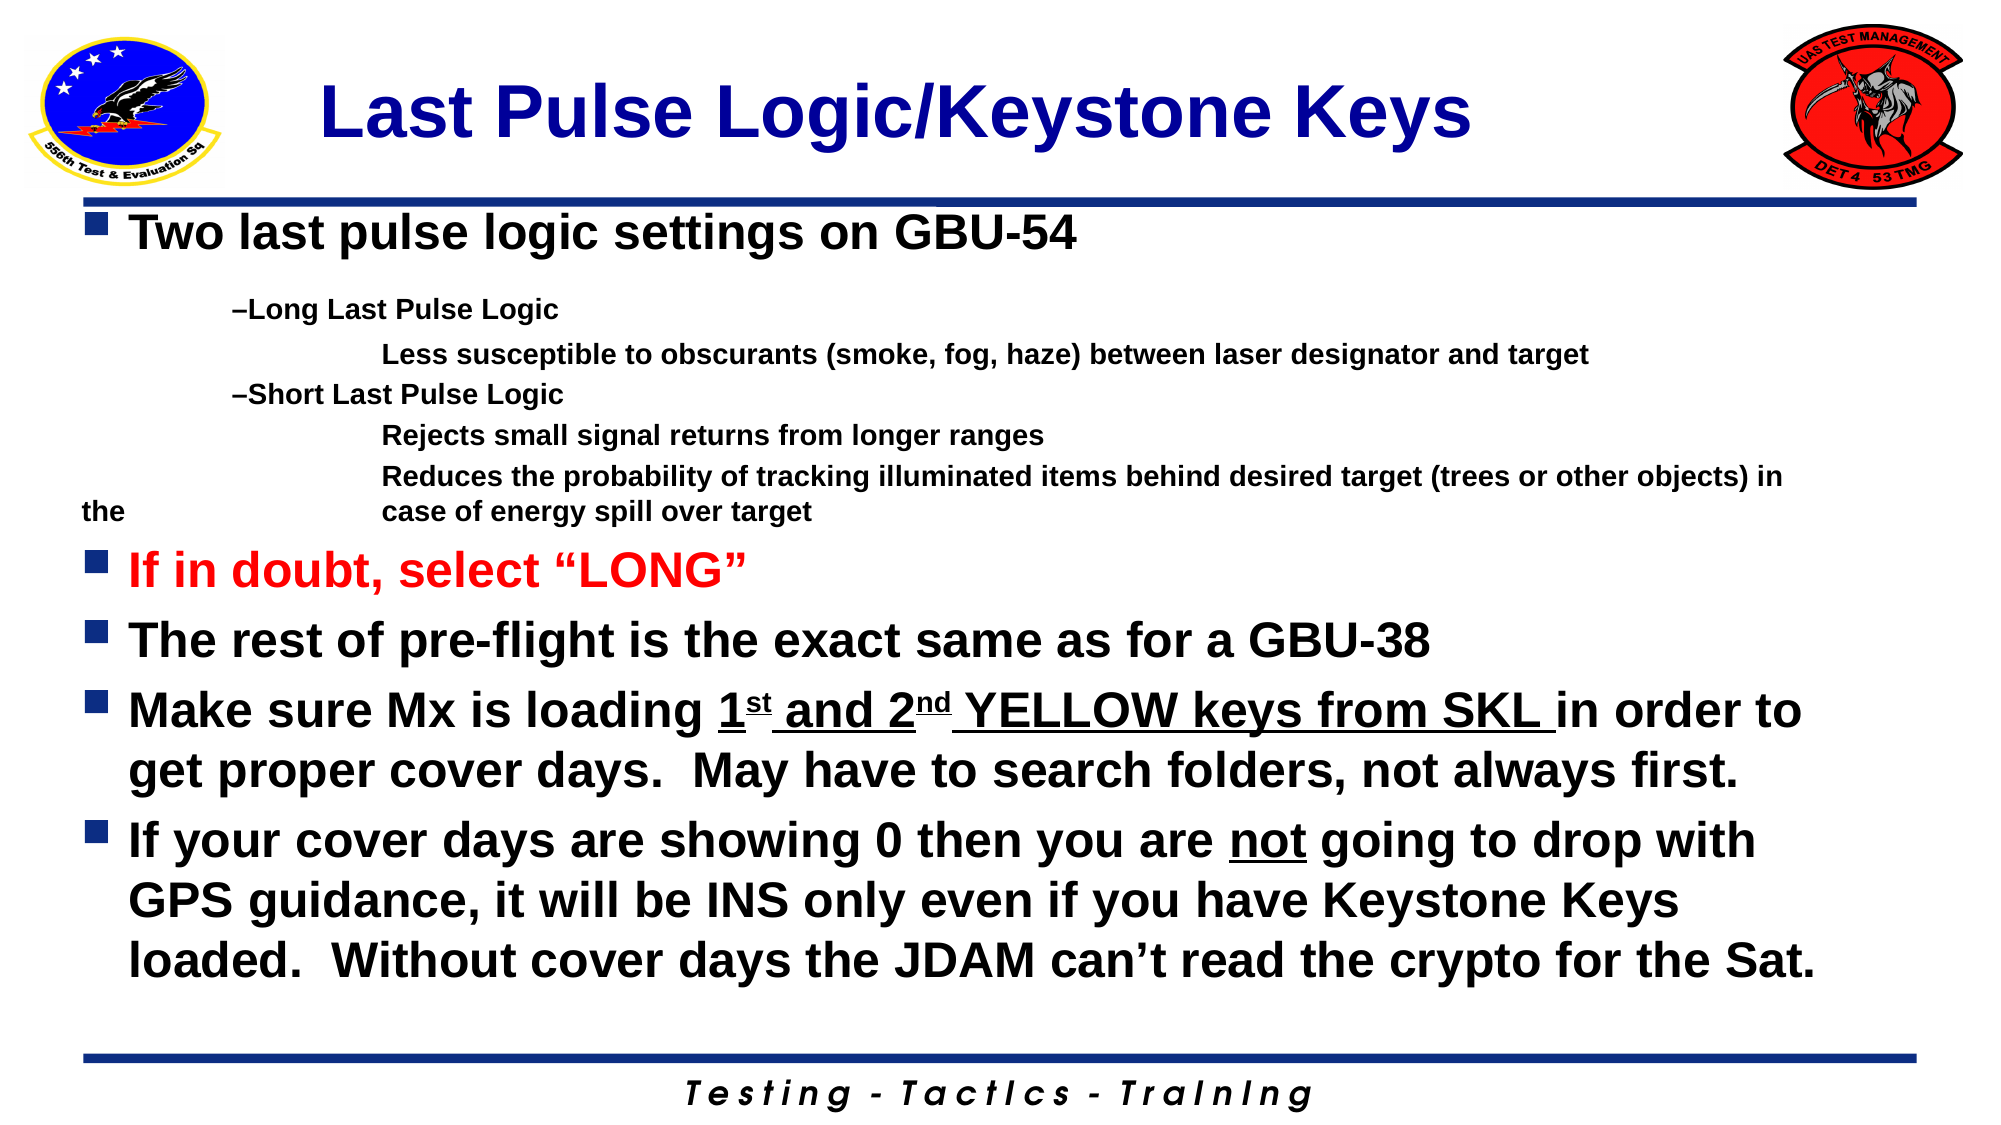

# Last Pulse Logic/Keystone Keys
Two last pulse logic settings on GBU-54
	–Long Last Pulse Logic
		Less susceptible to obscurants (smoke, fog, haze) between laser designator and target
	–Short Last Pulse Logic
		Rejects small signal returns from longer ranges
		Reduces the probability of tracking illuminated items behind desired target (trees or other objects) in the 		case of energy spill over target
If in doubt, select “LONG”
The rest of pre-flight is the exact same as for a GBU-38
Make sure Mx is loading 1st and 2nd YELLOW keys from SKL in order to get proper cover days.  May have to search folders, not always first.
If your cover days are showing 0 then you are not going to drop with GPS guidance, it will be INS only even if you have Keystone Keys loaded.  Without cover days the JDAM can’t read the crypto for the Sat.